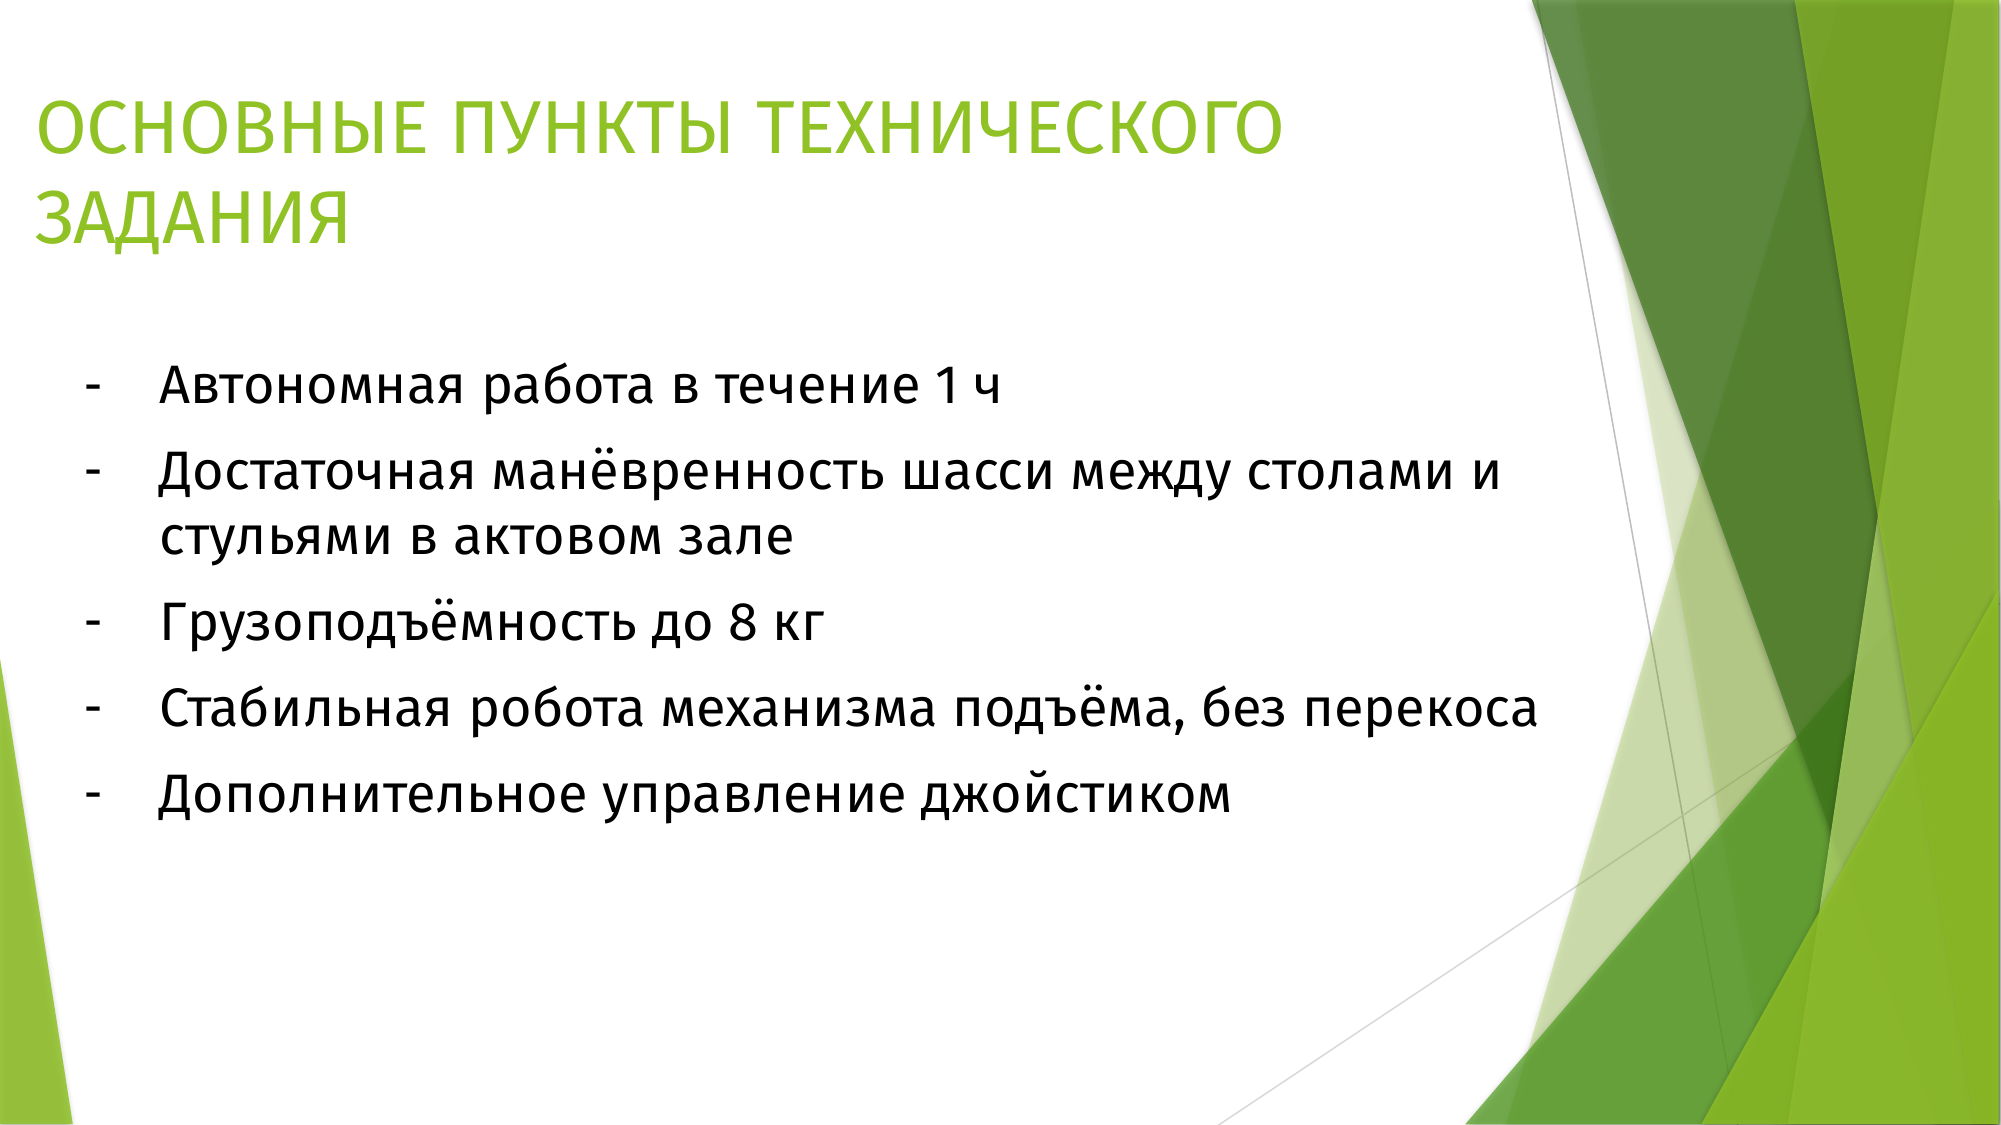

ОСНОВНЫЕ ПУНКТЫ ТЕХНИЧЕСКОГО ЗАДАНИЯ
Автономная работа в течение 1 ч
Достаточная манёвренность шасси между столами и стульями в актовом зале
Грузоподъёмность до 8 кг
Стабильная робота механизма подъёма, без перекоса
Дополнительное управление джойстиком